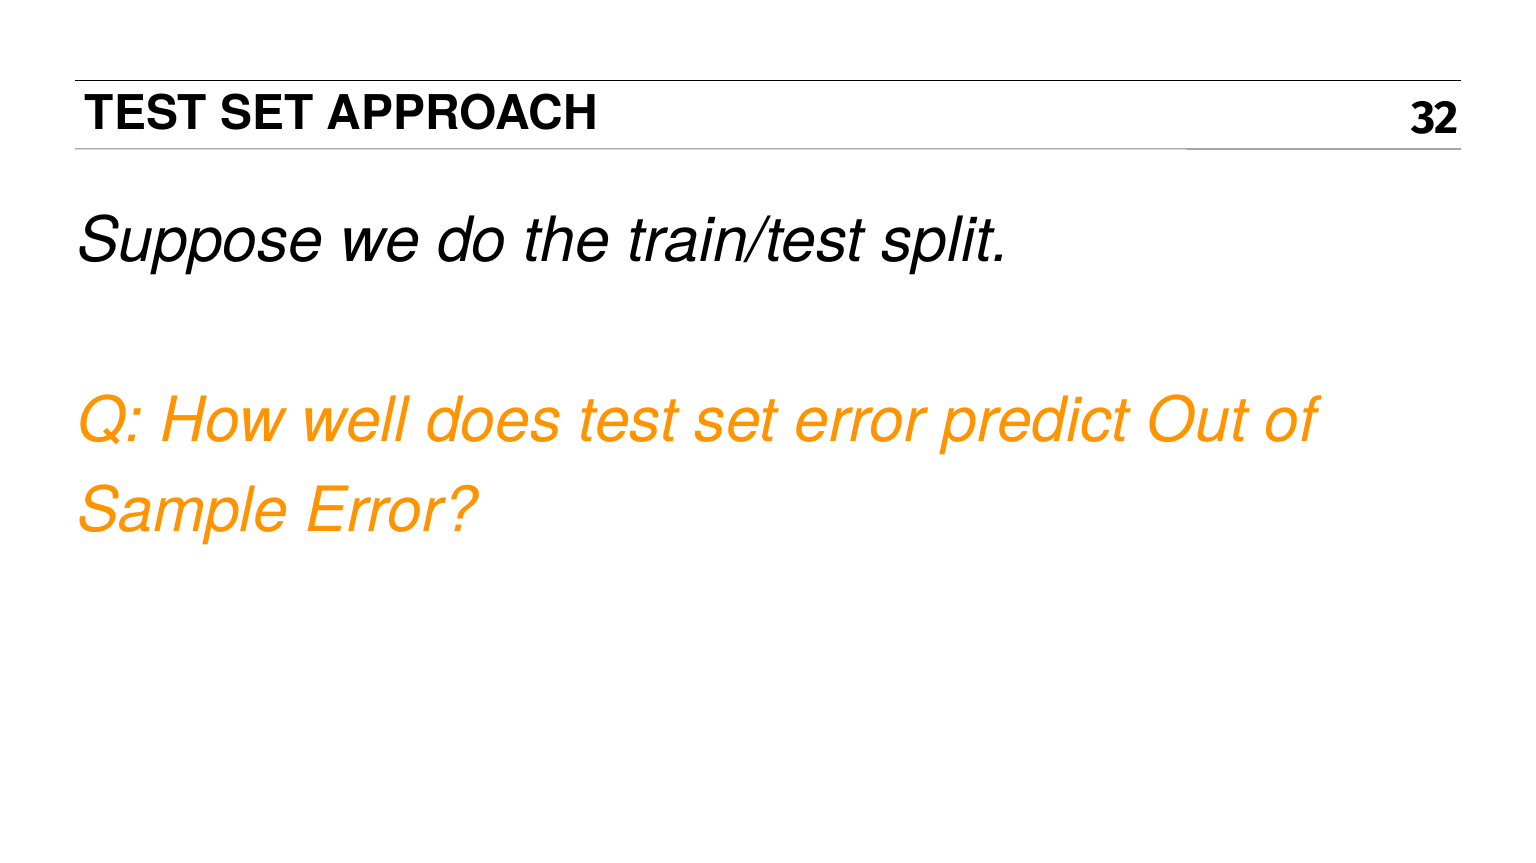

# TEST SET APPROACH
32
Suppose we do the train/test split.

Q: How well does test set error predict Out of Sample Error?